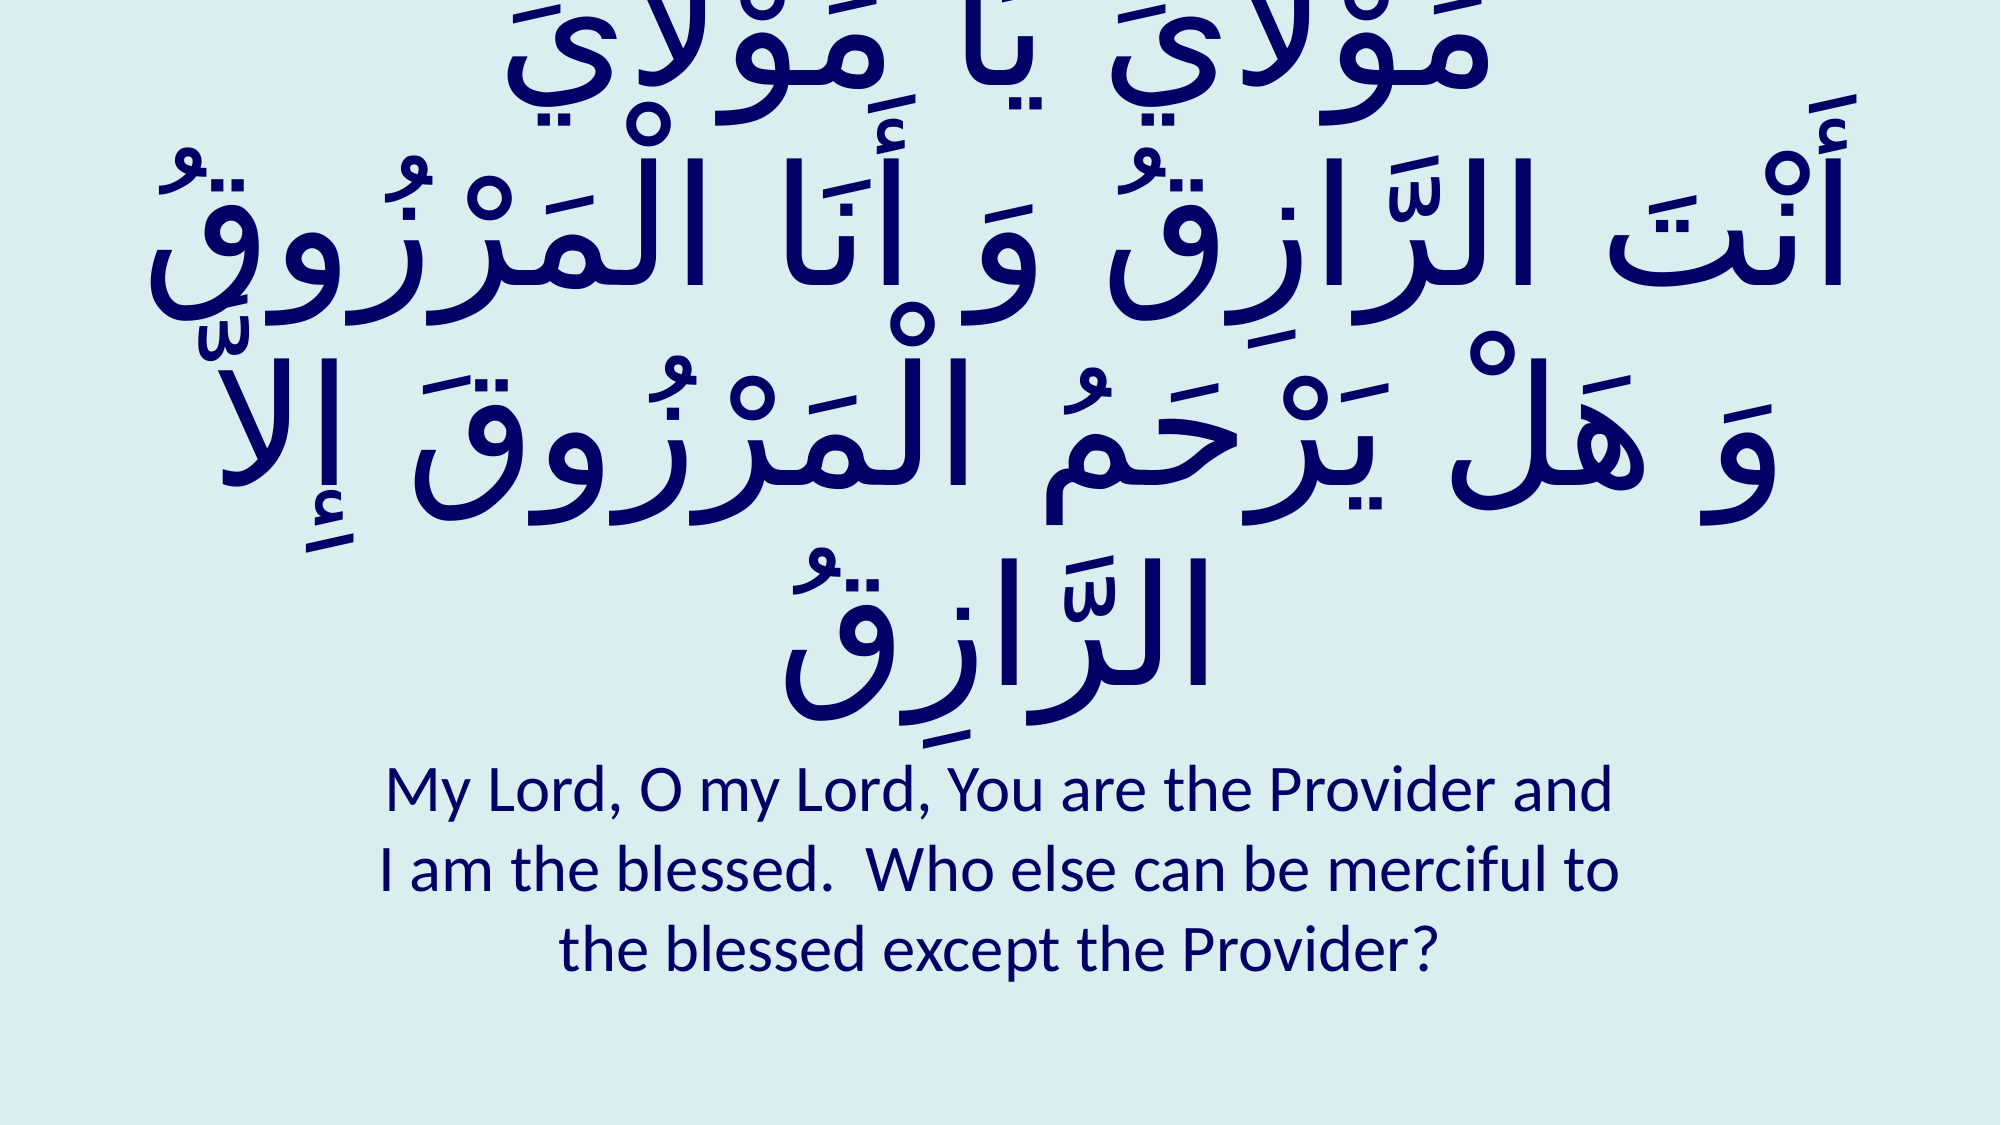

# مَوْلاَيَ يَا مَوْلاَيَ أَنْتَ الرَّازِقُ وَ أَنَا الْمَرْزُوقُ وَ هَلْ يَرْحَمُ الْمَرْزُوقَ إِلاَّ الرَّازِقُ‏
My Lord, O my Lord, You are the Provider and I am the blessed.  Who else can be merciful to the blessed except the Provider?